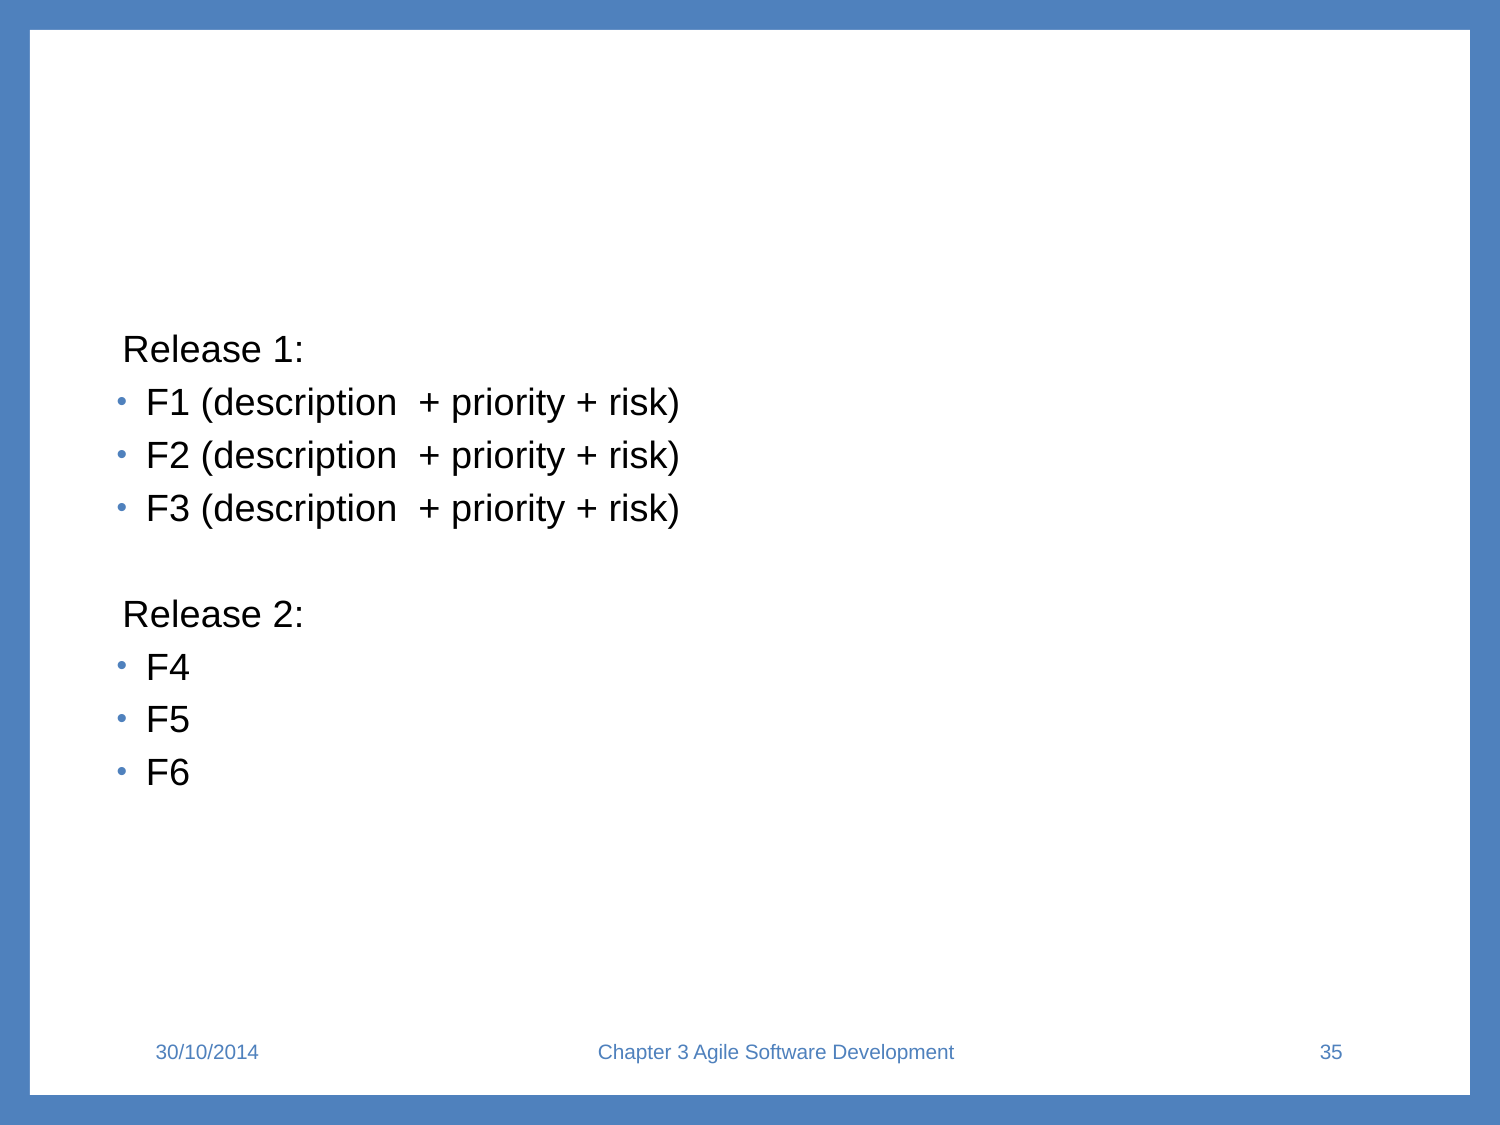

#
Release 1:
F1 (description  + priority + risk)
F2 (description  + priority + risk)
F3 (description  + priority + risk)

Release 2:
F4
F5
F6
30/10/2014
Chapter 3 Agile Software Development
35